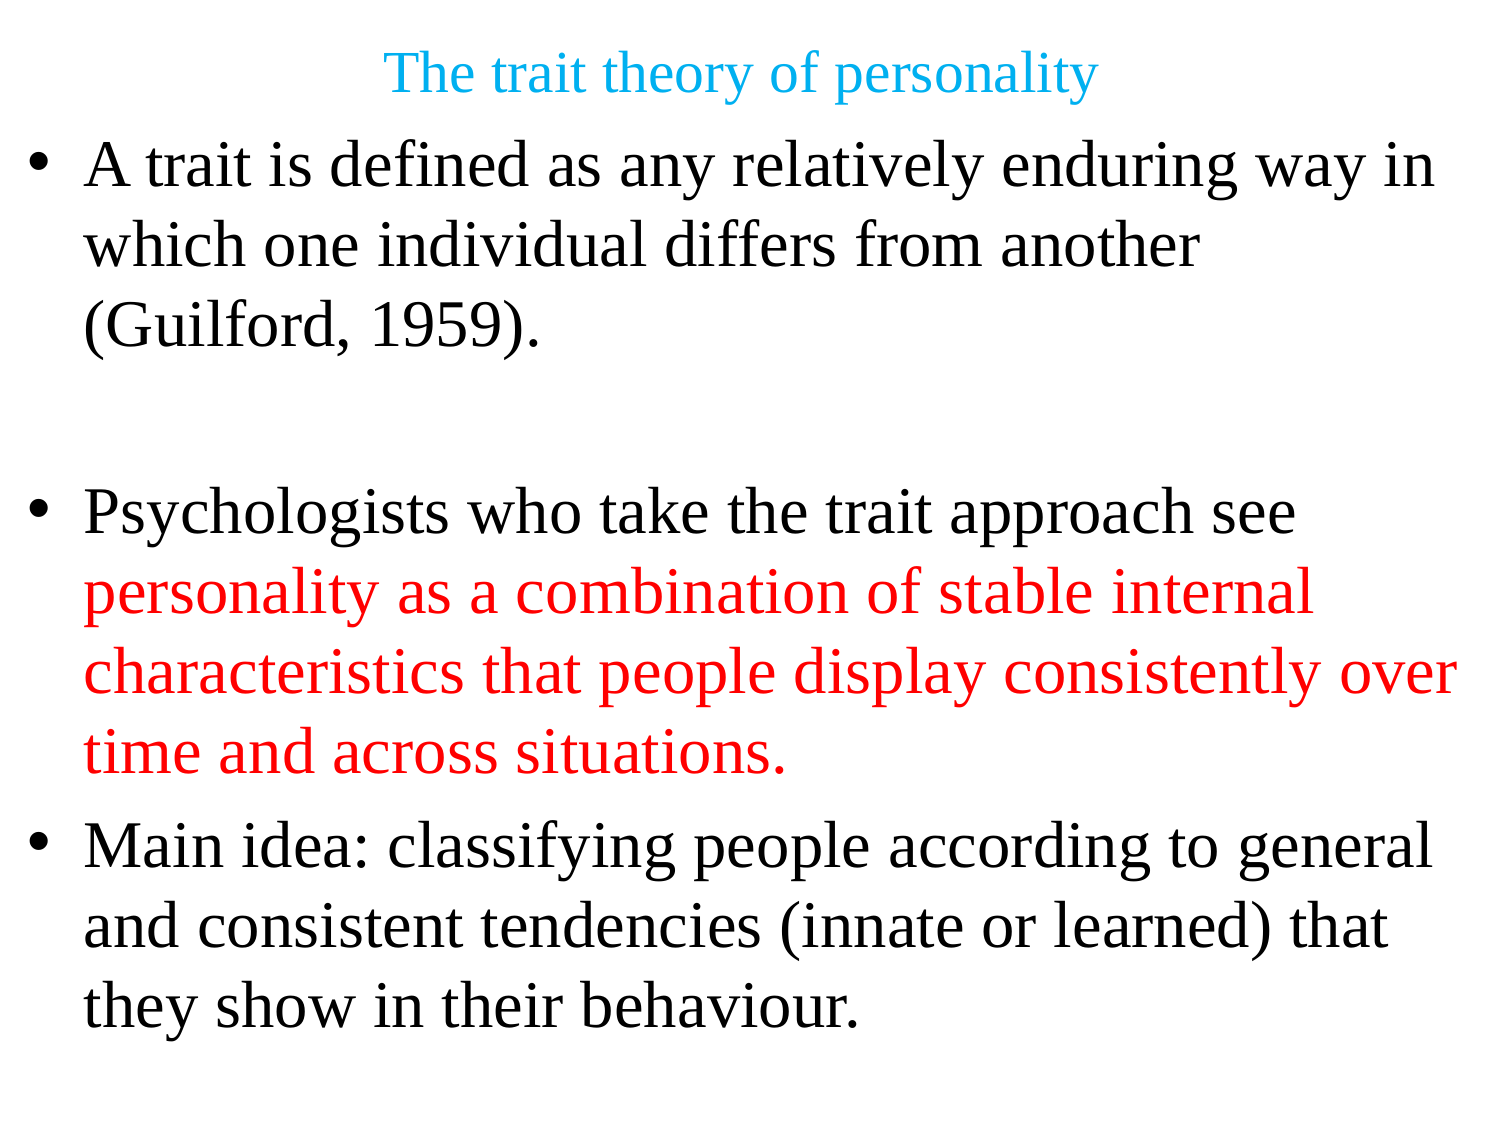

# The trait theory of personality
A trait is defined as any relatively enduring way in which one individual differs from another (Guilford, 1959).

Psychologists who take the trait approach see personality as a combination of stable internal characteristics that people display consistently over time and across situations.
Main idea: classifying people according to general and consistent tendencies (innate or learned) that they show in their behaviour.